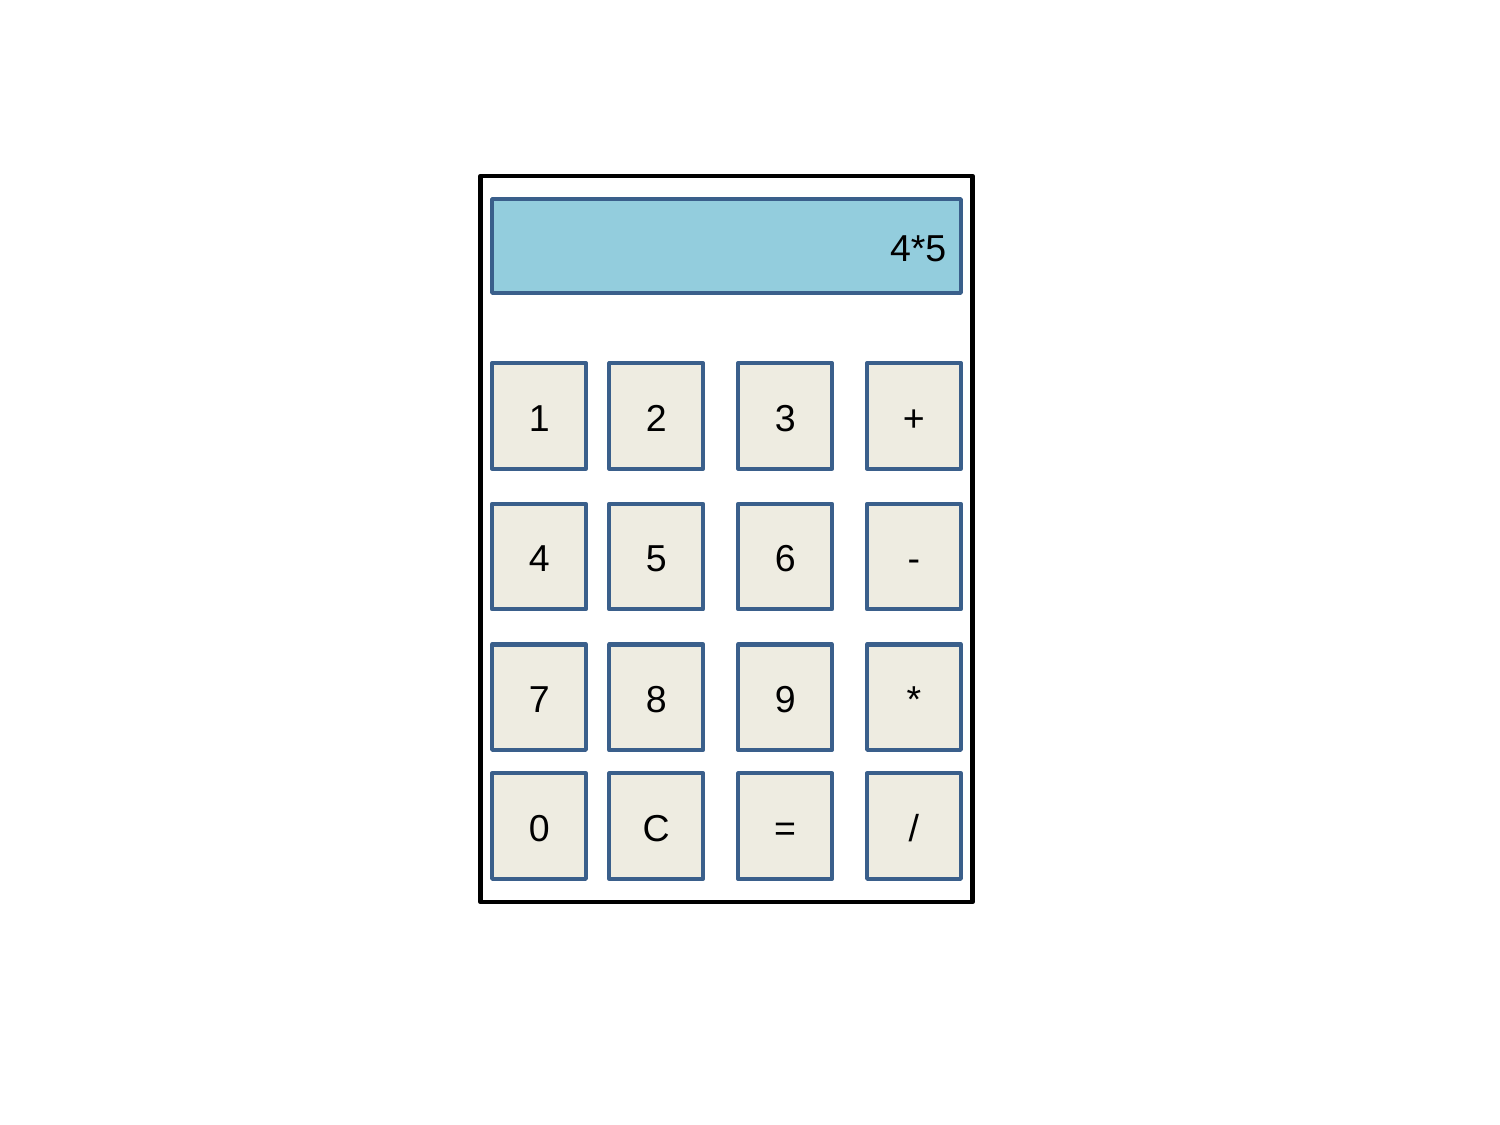

4*5
1
2
3
+
4
5
6
-
7
8
9
*
0
C
=
/